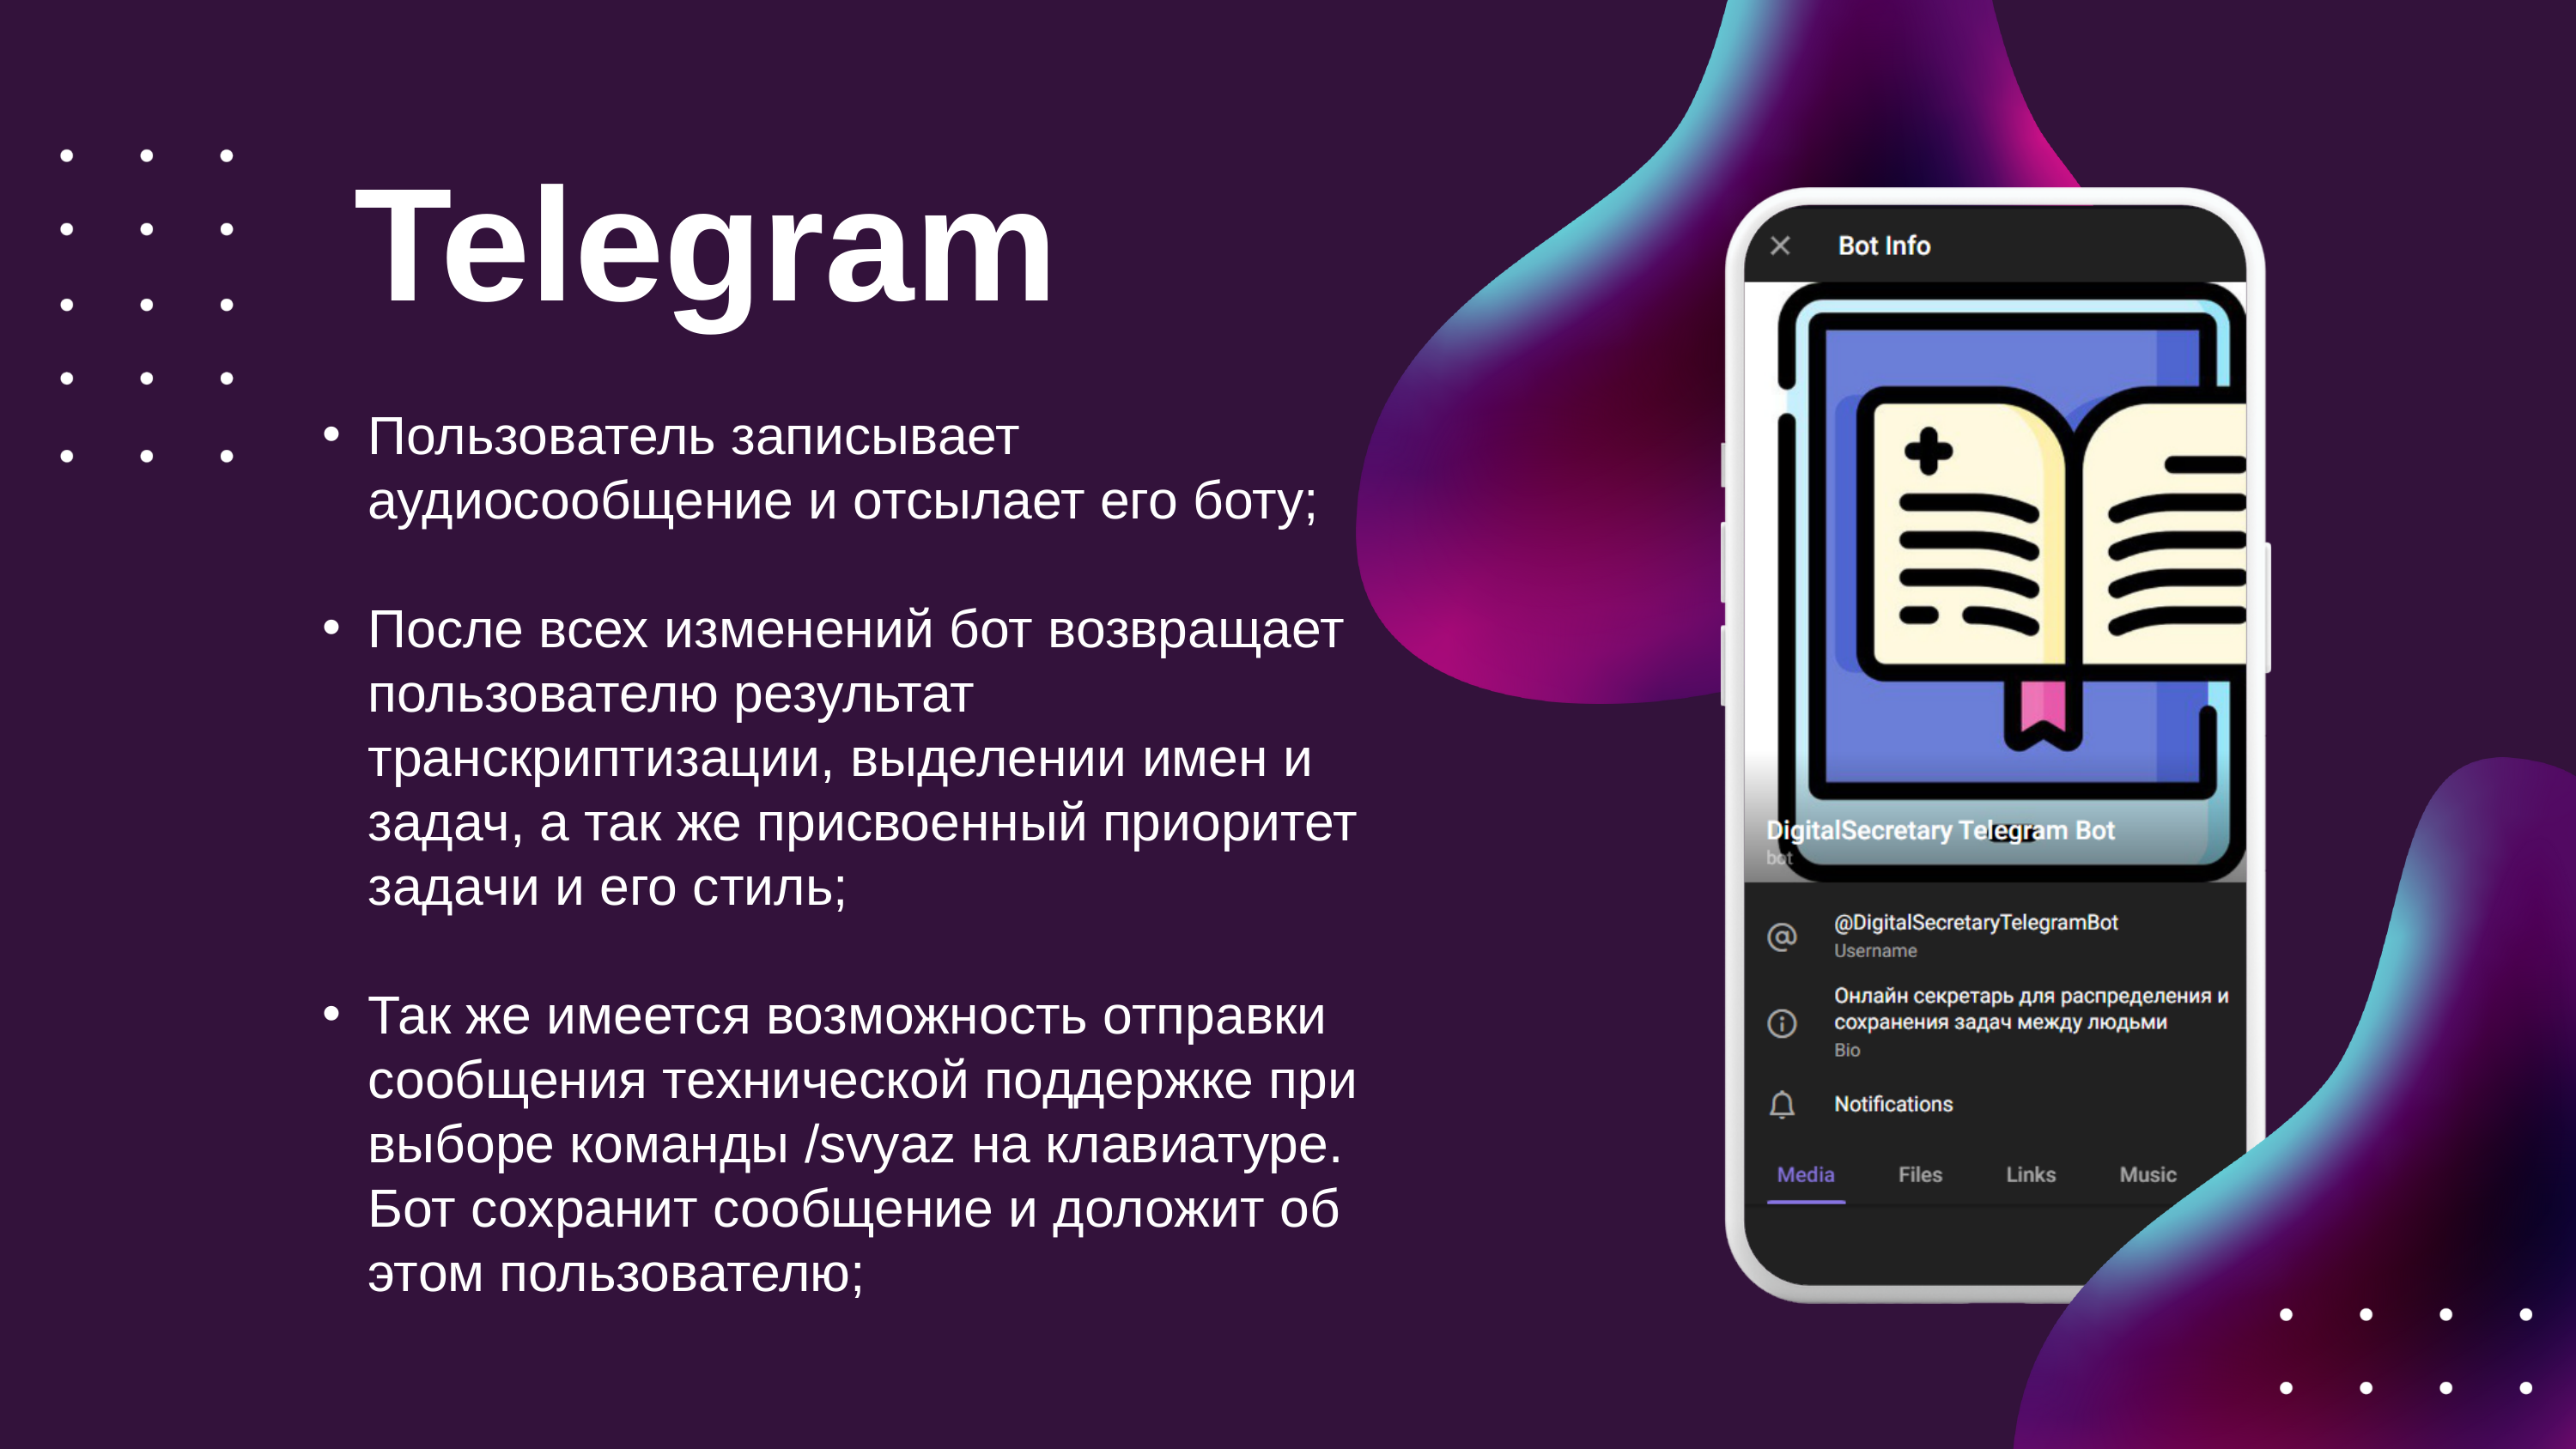

Telegram

Пользователь записывает аудиосообщение и отсылает его боту;

После всех изменений бот возвращает пользователю результат транскриптизации, выделении имен и задач, а так же присвоенный приоритет задачи и его стиль;

Так же имеется возможность отправки сообщения технической поддержке при выборе команды /svyaz на клавиатуре. Бот сохранит сообщение и доложит об этом пользователю;